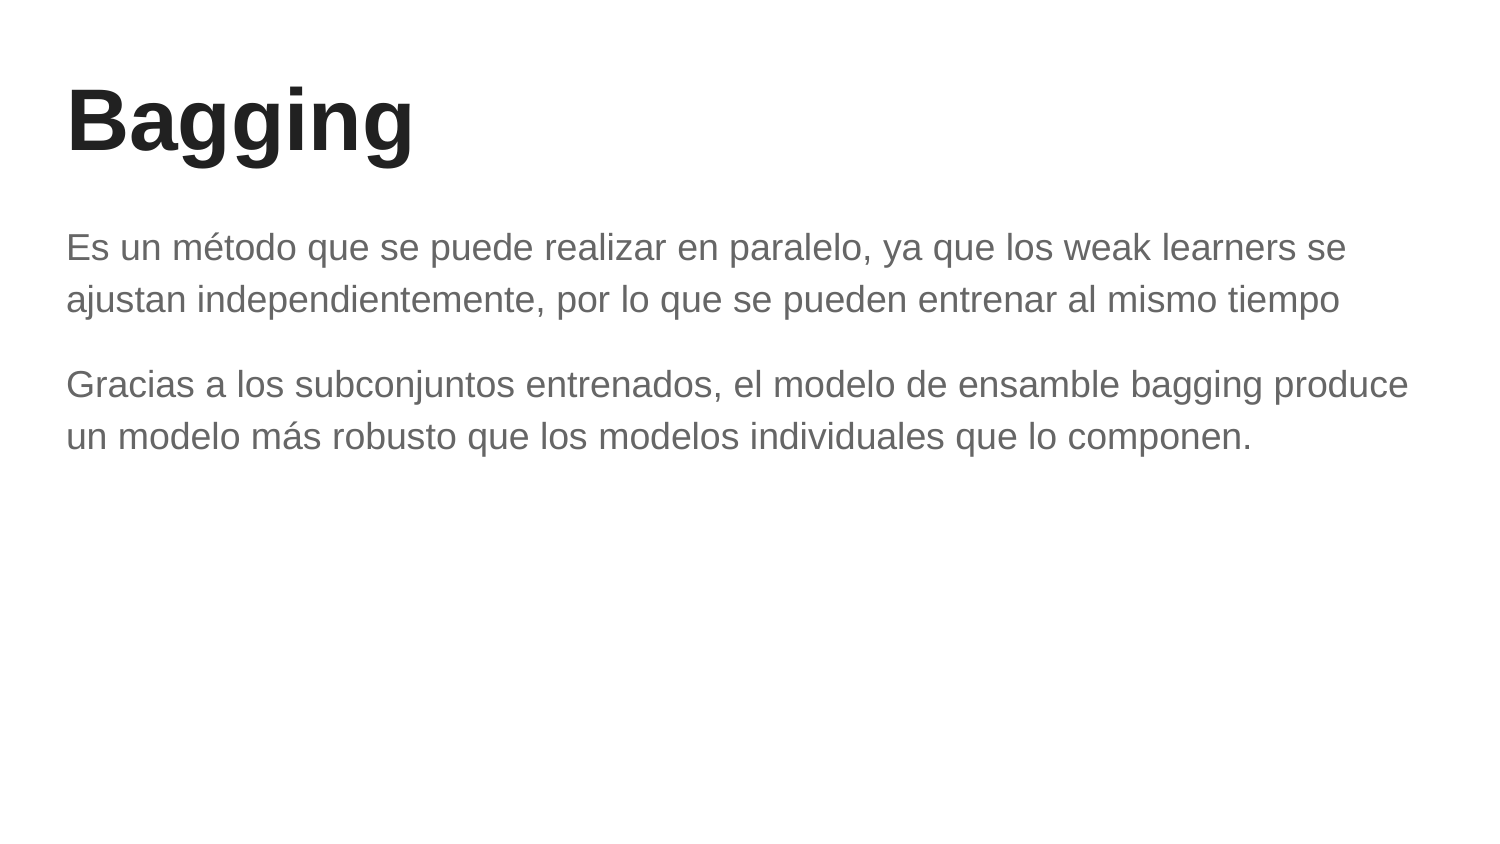

# Bagging
Es un método que se puede realizar en paralelo, ya que los weak learners se ajustan independientemente, por lo que se pueden entrenar al mismo tiempo
Gracias a los subconjuntos entrenados, el modelo de ensamble bagging produce un modelo más robusto que los modelos individuales que lo componen.